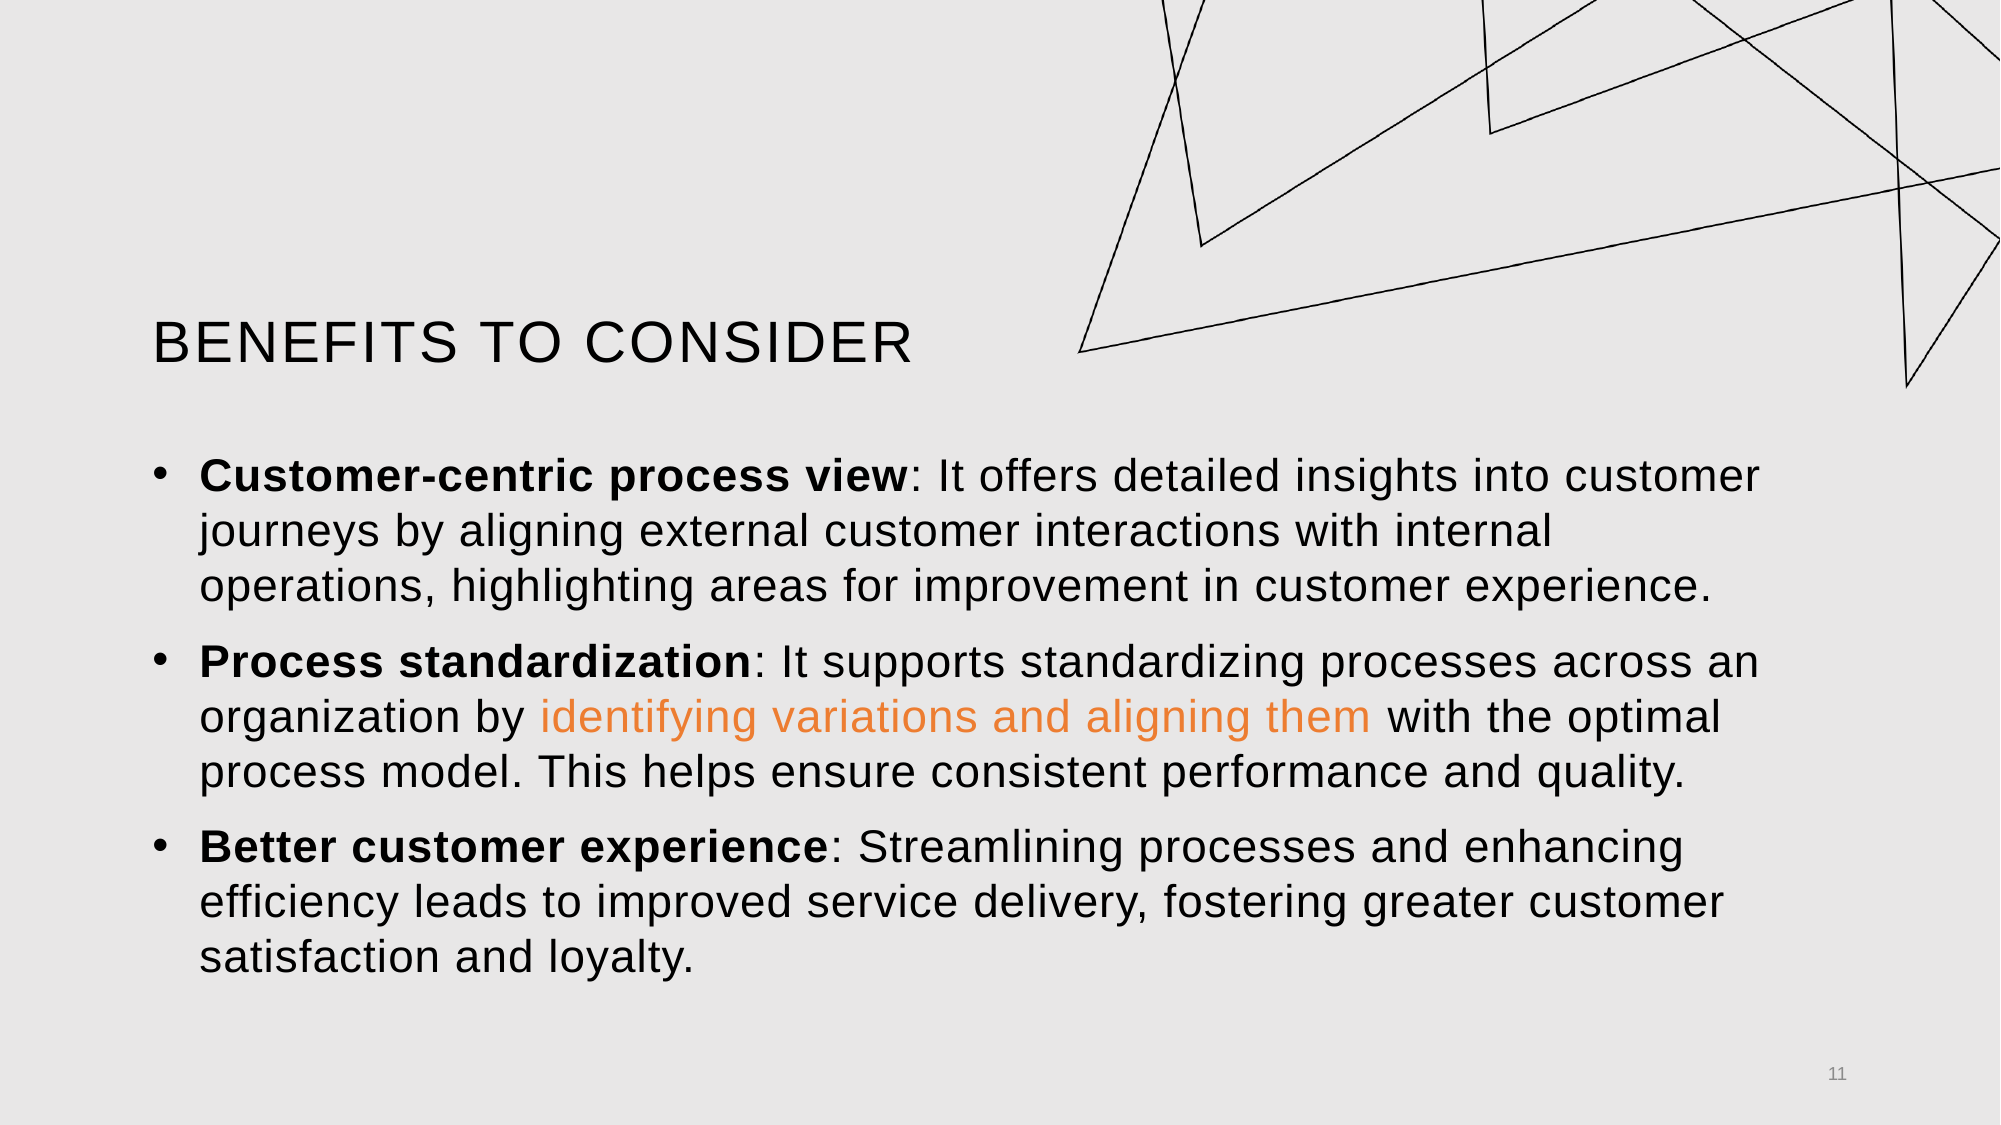

# benefits to consider
Customer-centric process view: It offers detailed insights into customer journeys by aligning external customer interactions with internal operations, highlighting areas for improvement in customer experience.
Process standardization: It supports standardizing processes across an organization by identifying variations and aligning them with the optimal process model. This helps ensure consistent performance and quality.
Better customer experience: Streamlining processes and enhancing efficiency leads to improved service delivery, fostering greater customer satisfaction and loyalty.
11